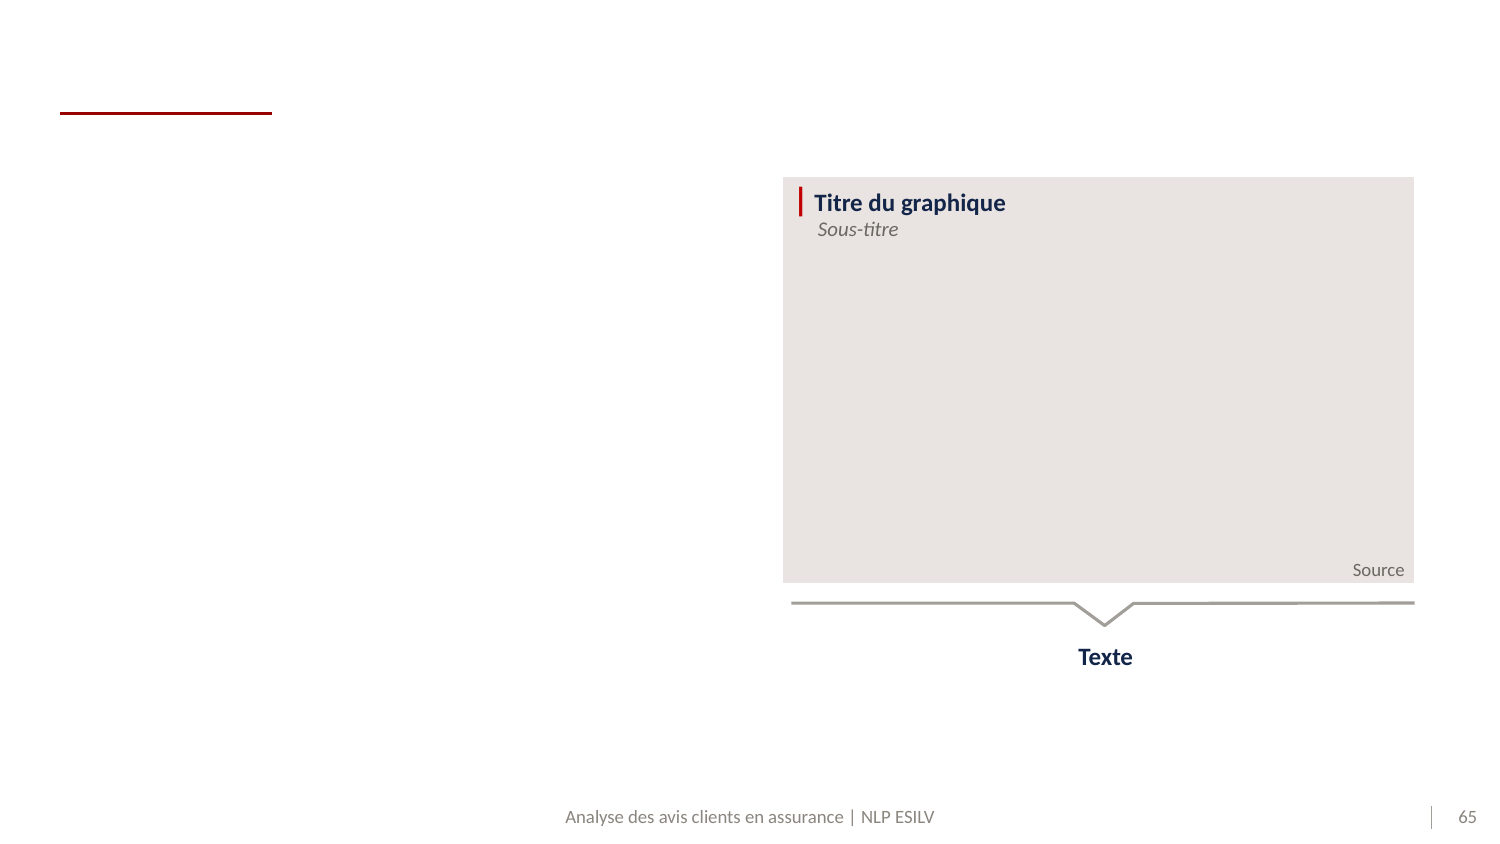

#
| Titre du graphique
Sous-titre

Source

Texte